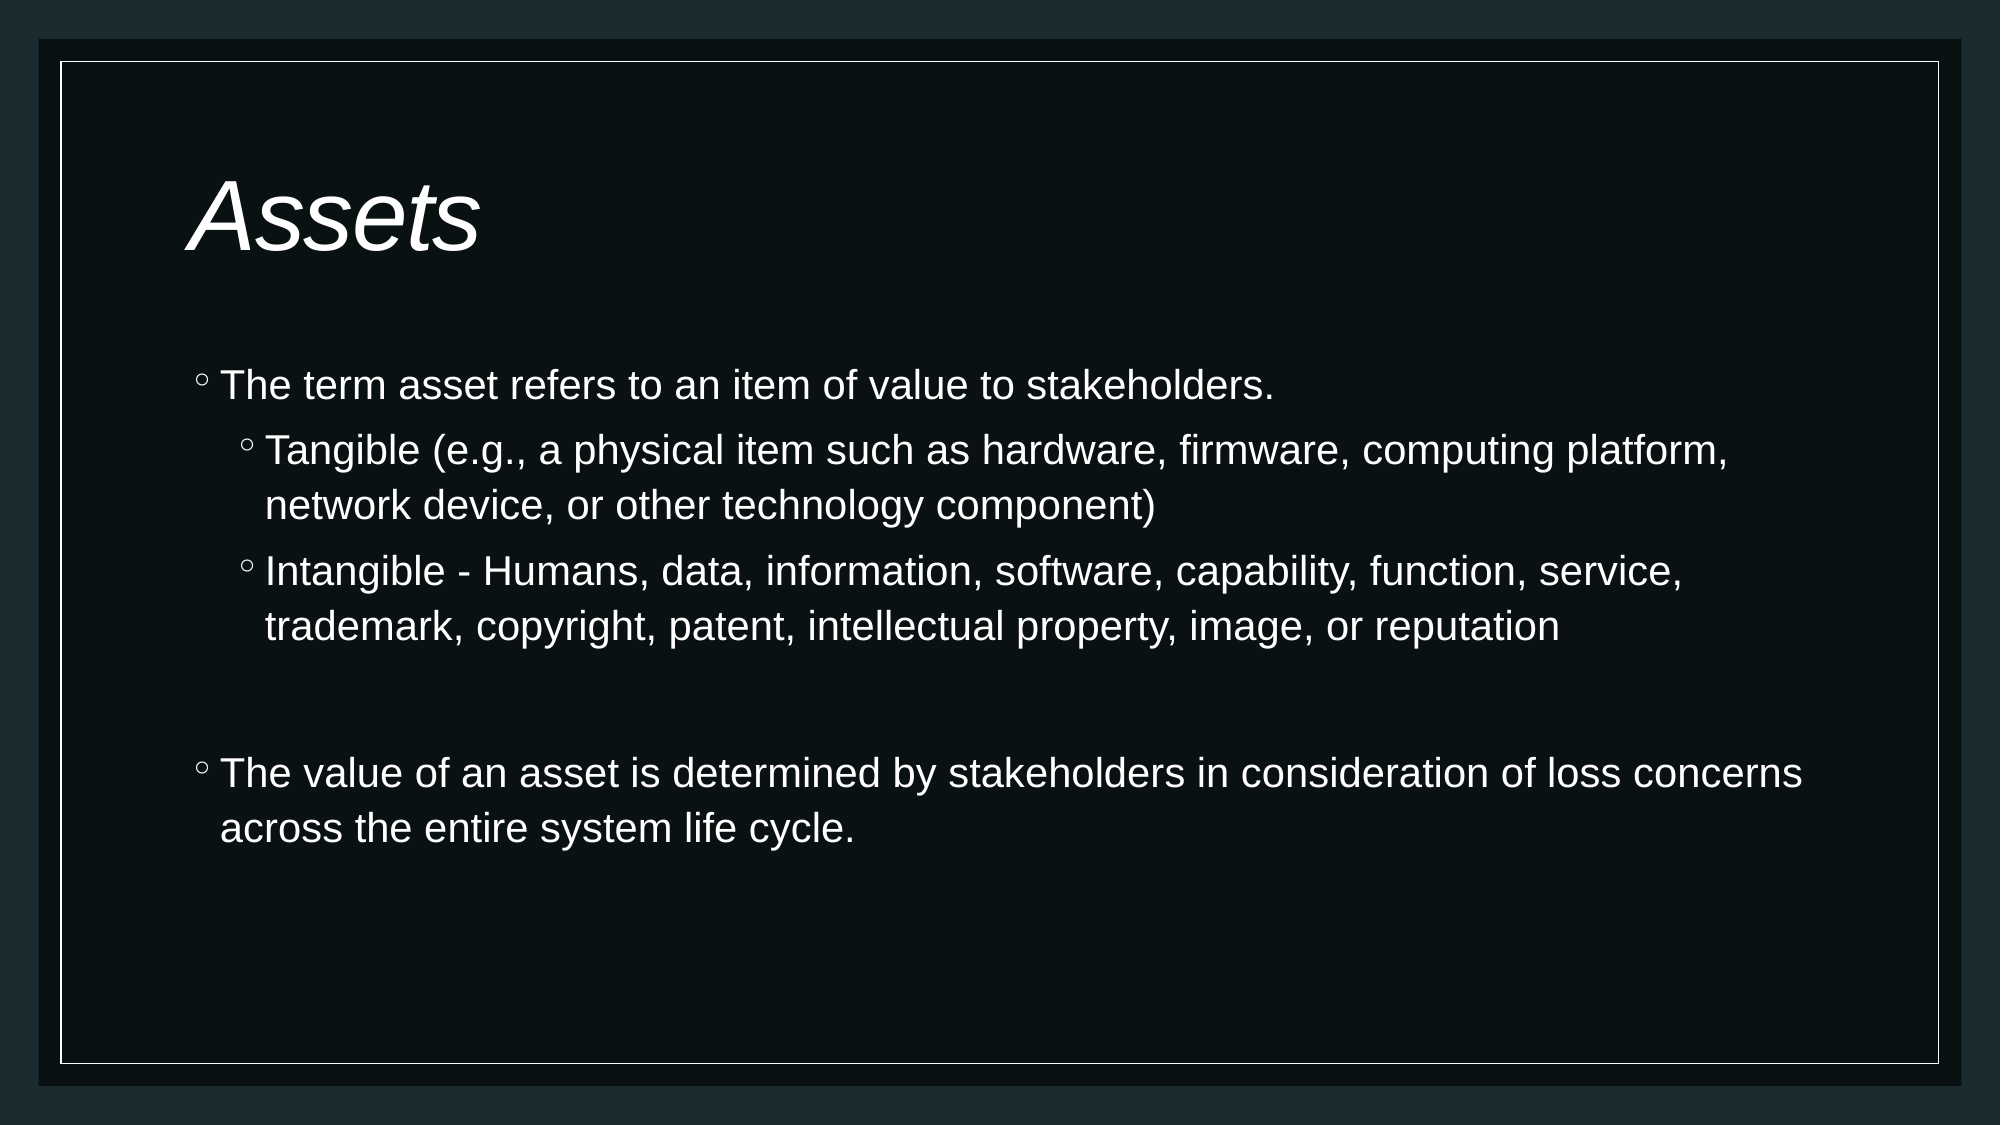

# Assets
The term asset refers to an item of value to stakeholders.
Tangible (e.g., a physical item such as hardware, firmware, computing platform, network device, or other technology component)
Intangible - Humans, data, information, software, capability, function, service, trademark, copyright, patent, intellectual property, image, or reputation

The value of an asset is determined by stakeholders in consideration of loss concerns across the entire system life cycle.